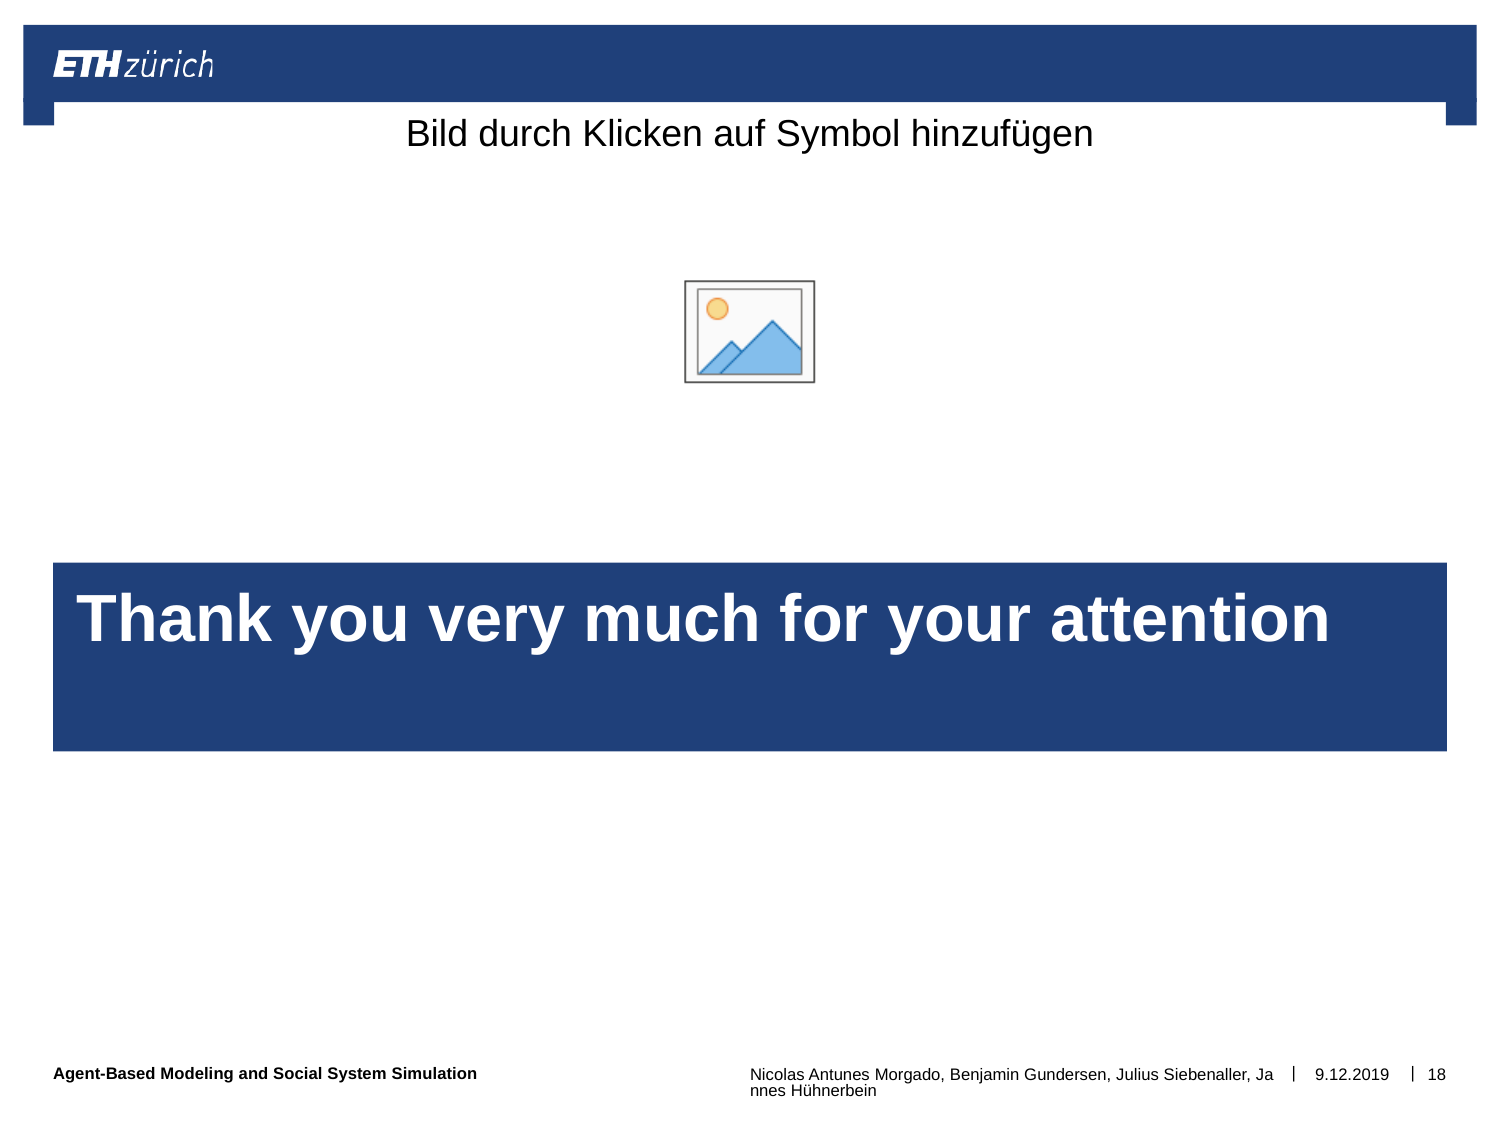

# Thank you very much for your attention

Nicolas Antunes Morgado, Benjamin Gundersen, Julius Siebenaller, Jannes Hühnerbein
9.12.2019
18